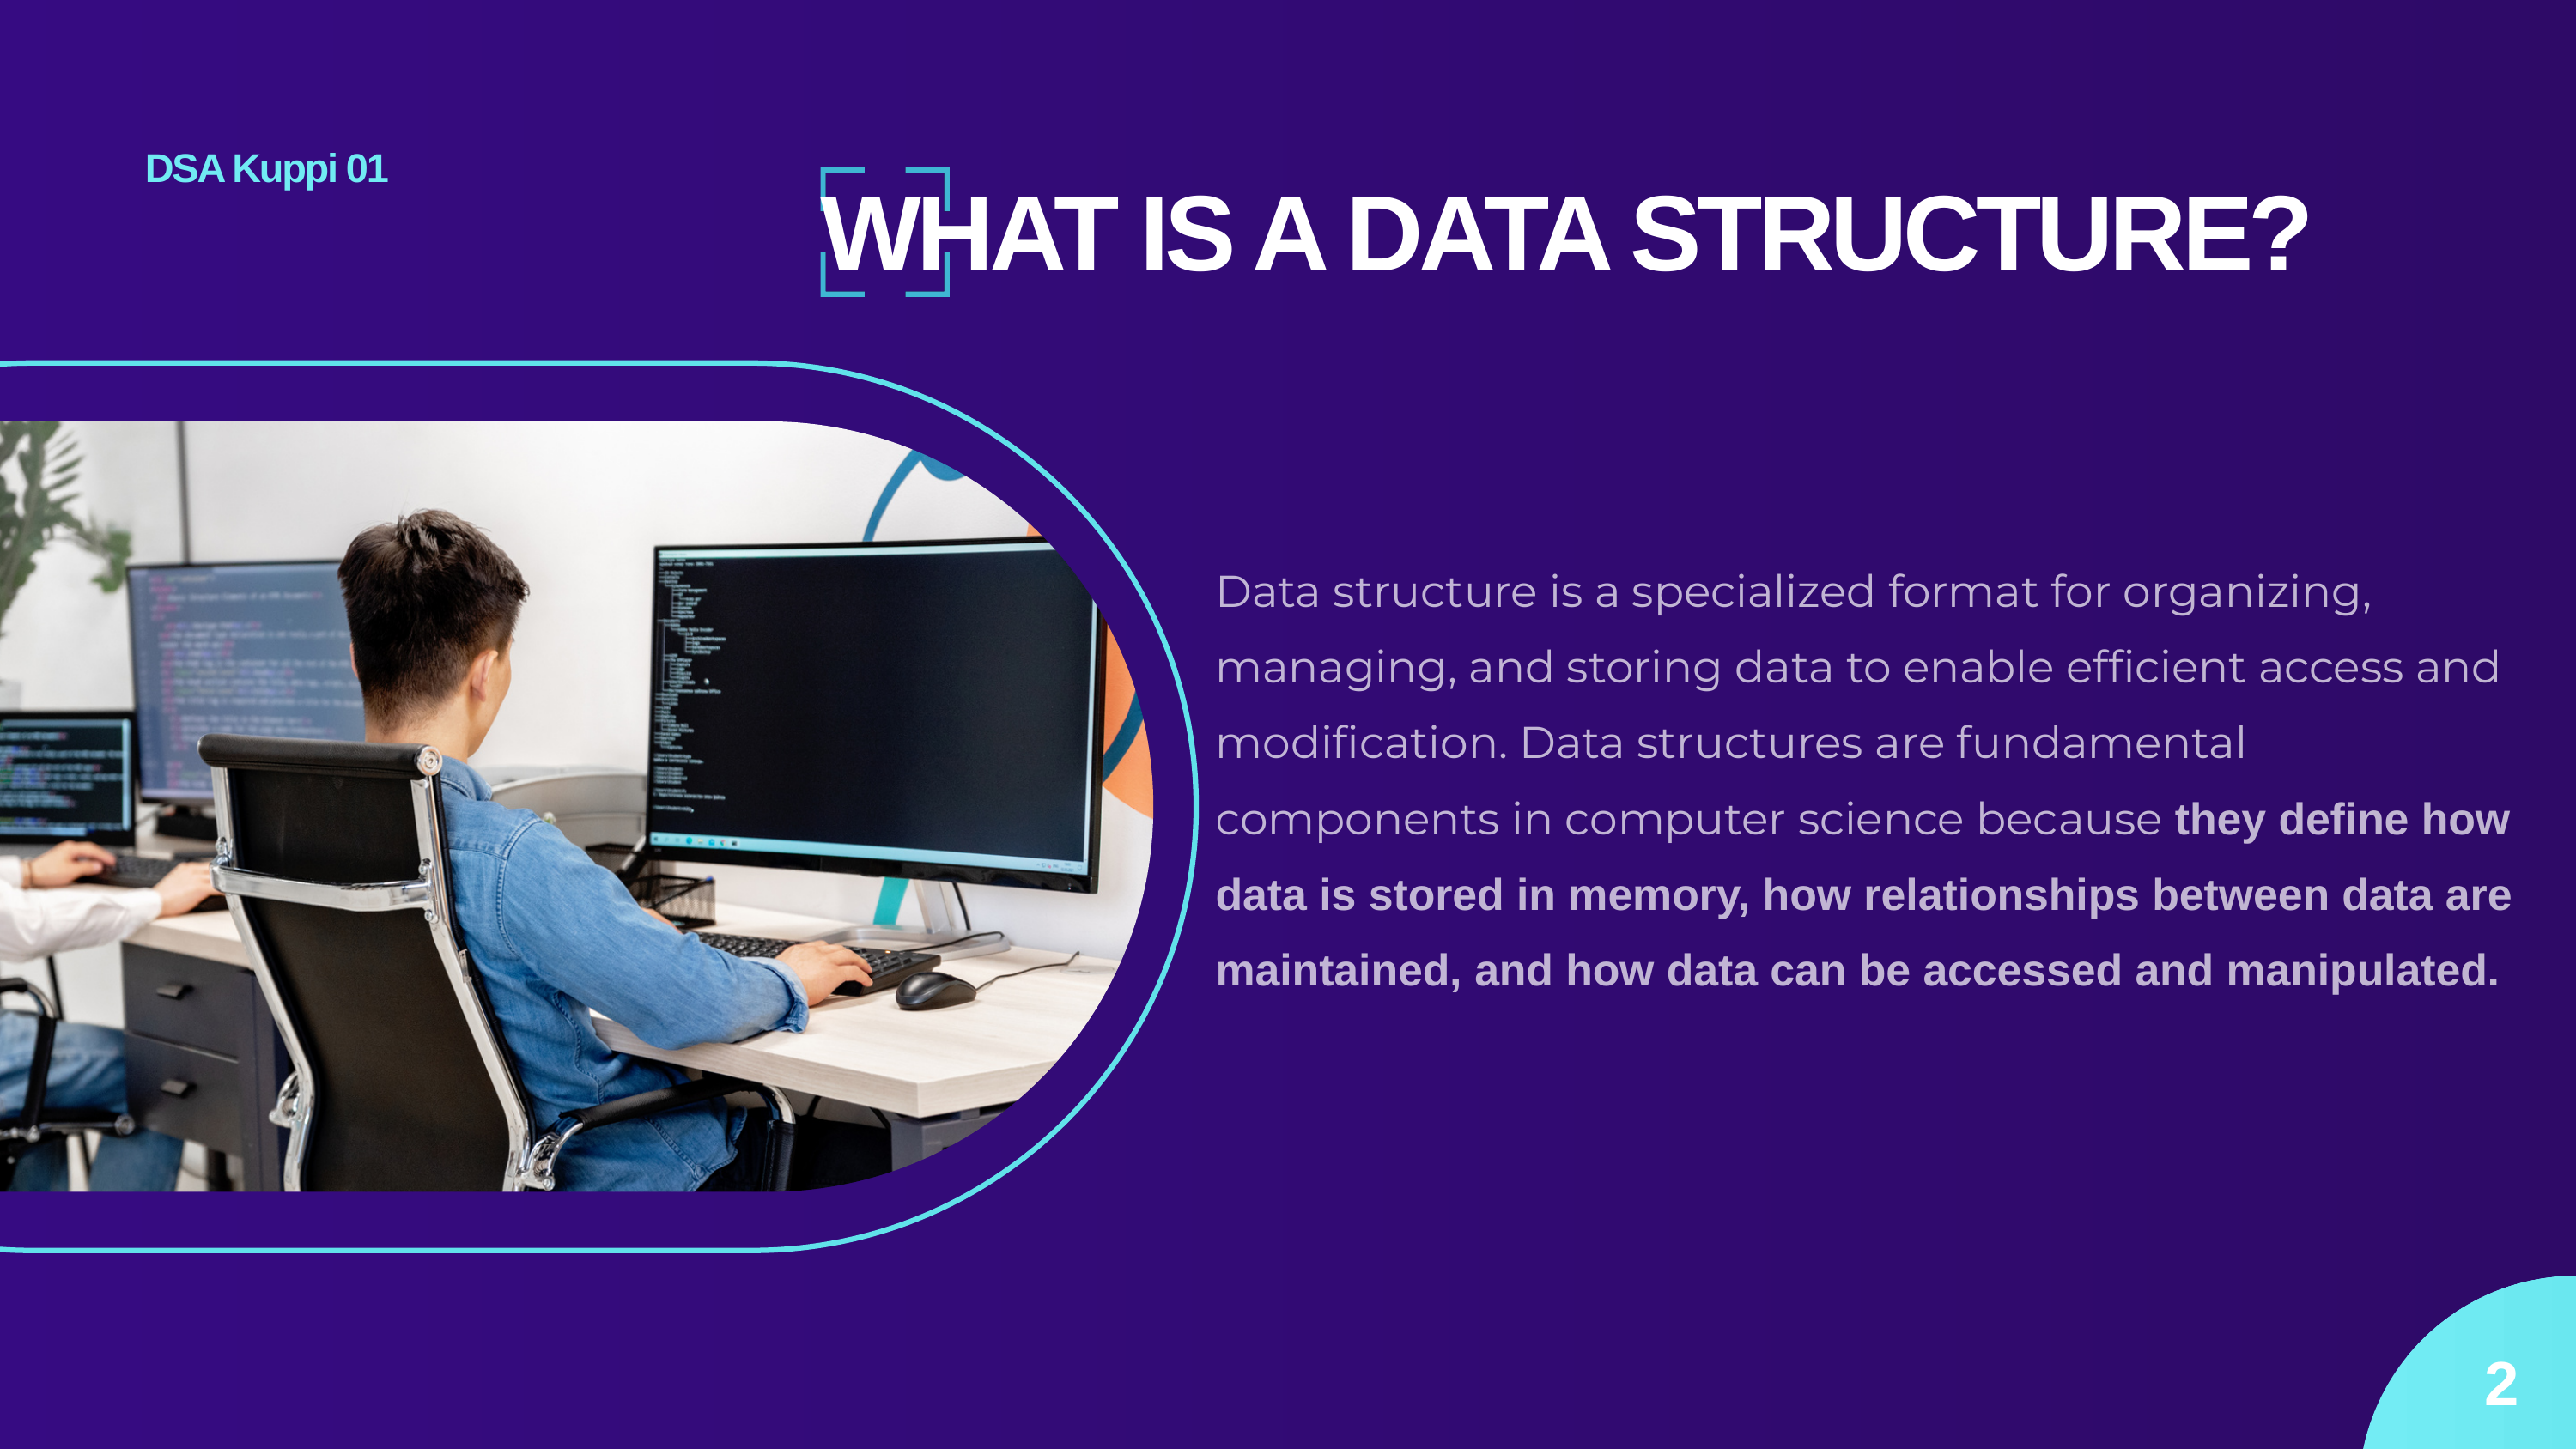

DSA Kuppi 01

WHAT IS A DATA STRUCTURE?

Data structure is a specialized format for organizing, managing, and storing data to enable efficient access and modification. Data structures are fundamental components in computer science because they define how data is stored in memory, how relationships between data are maintained, and how data can be accessed and manipulated.

2